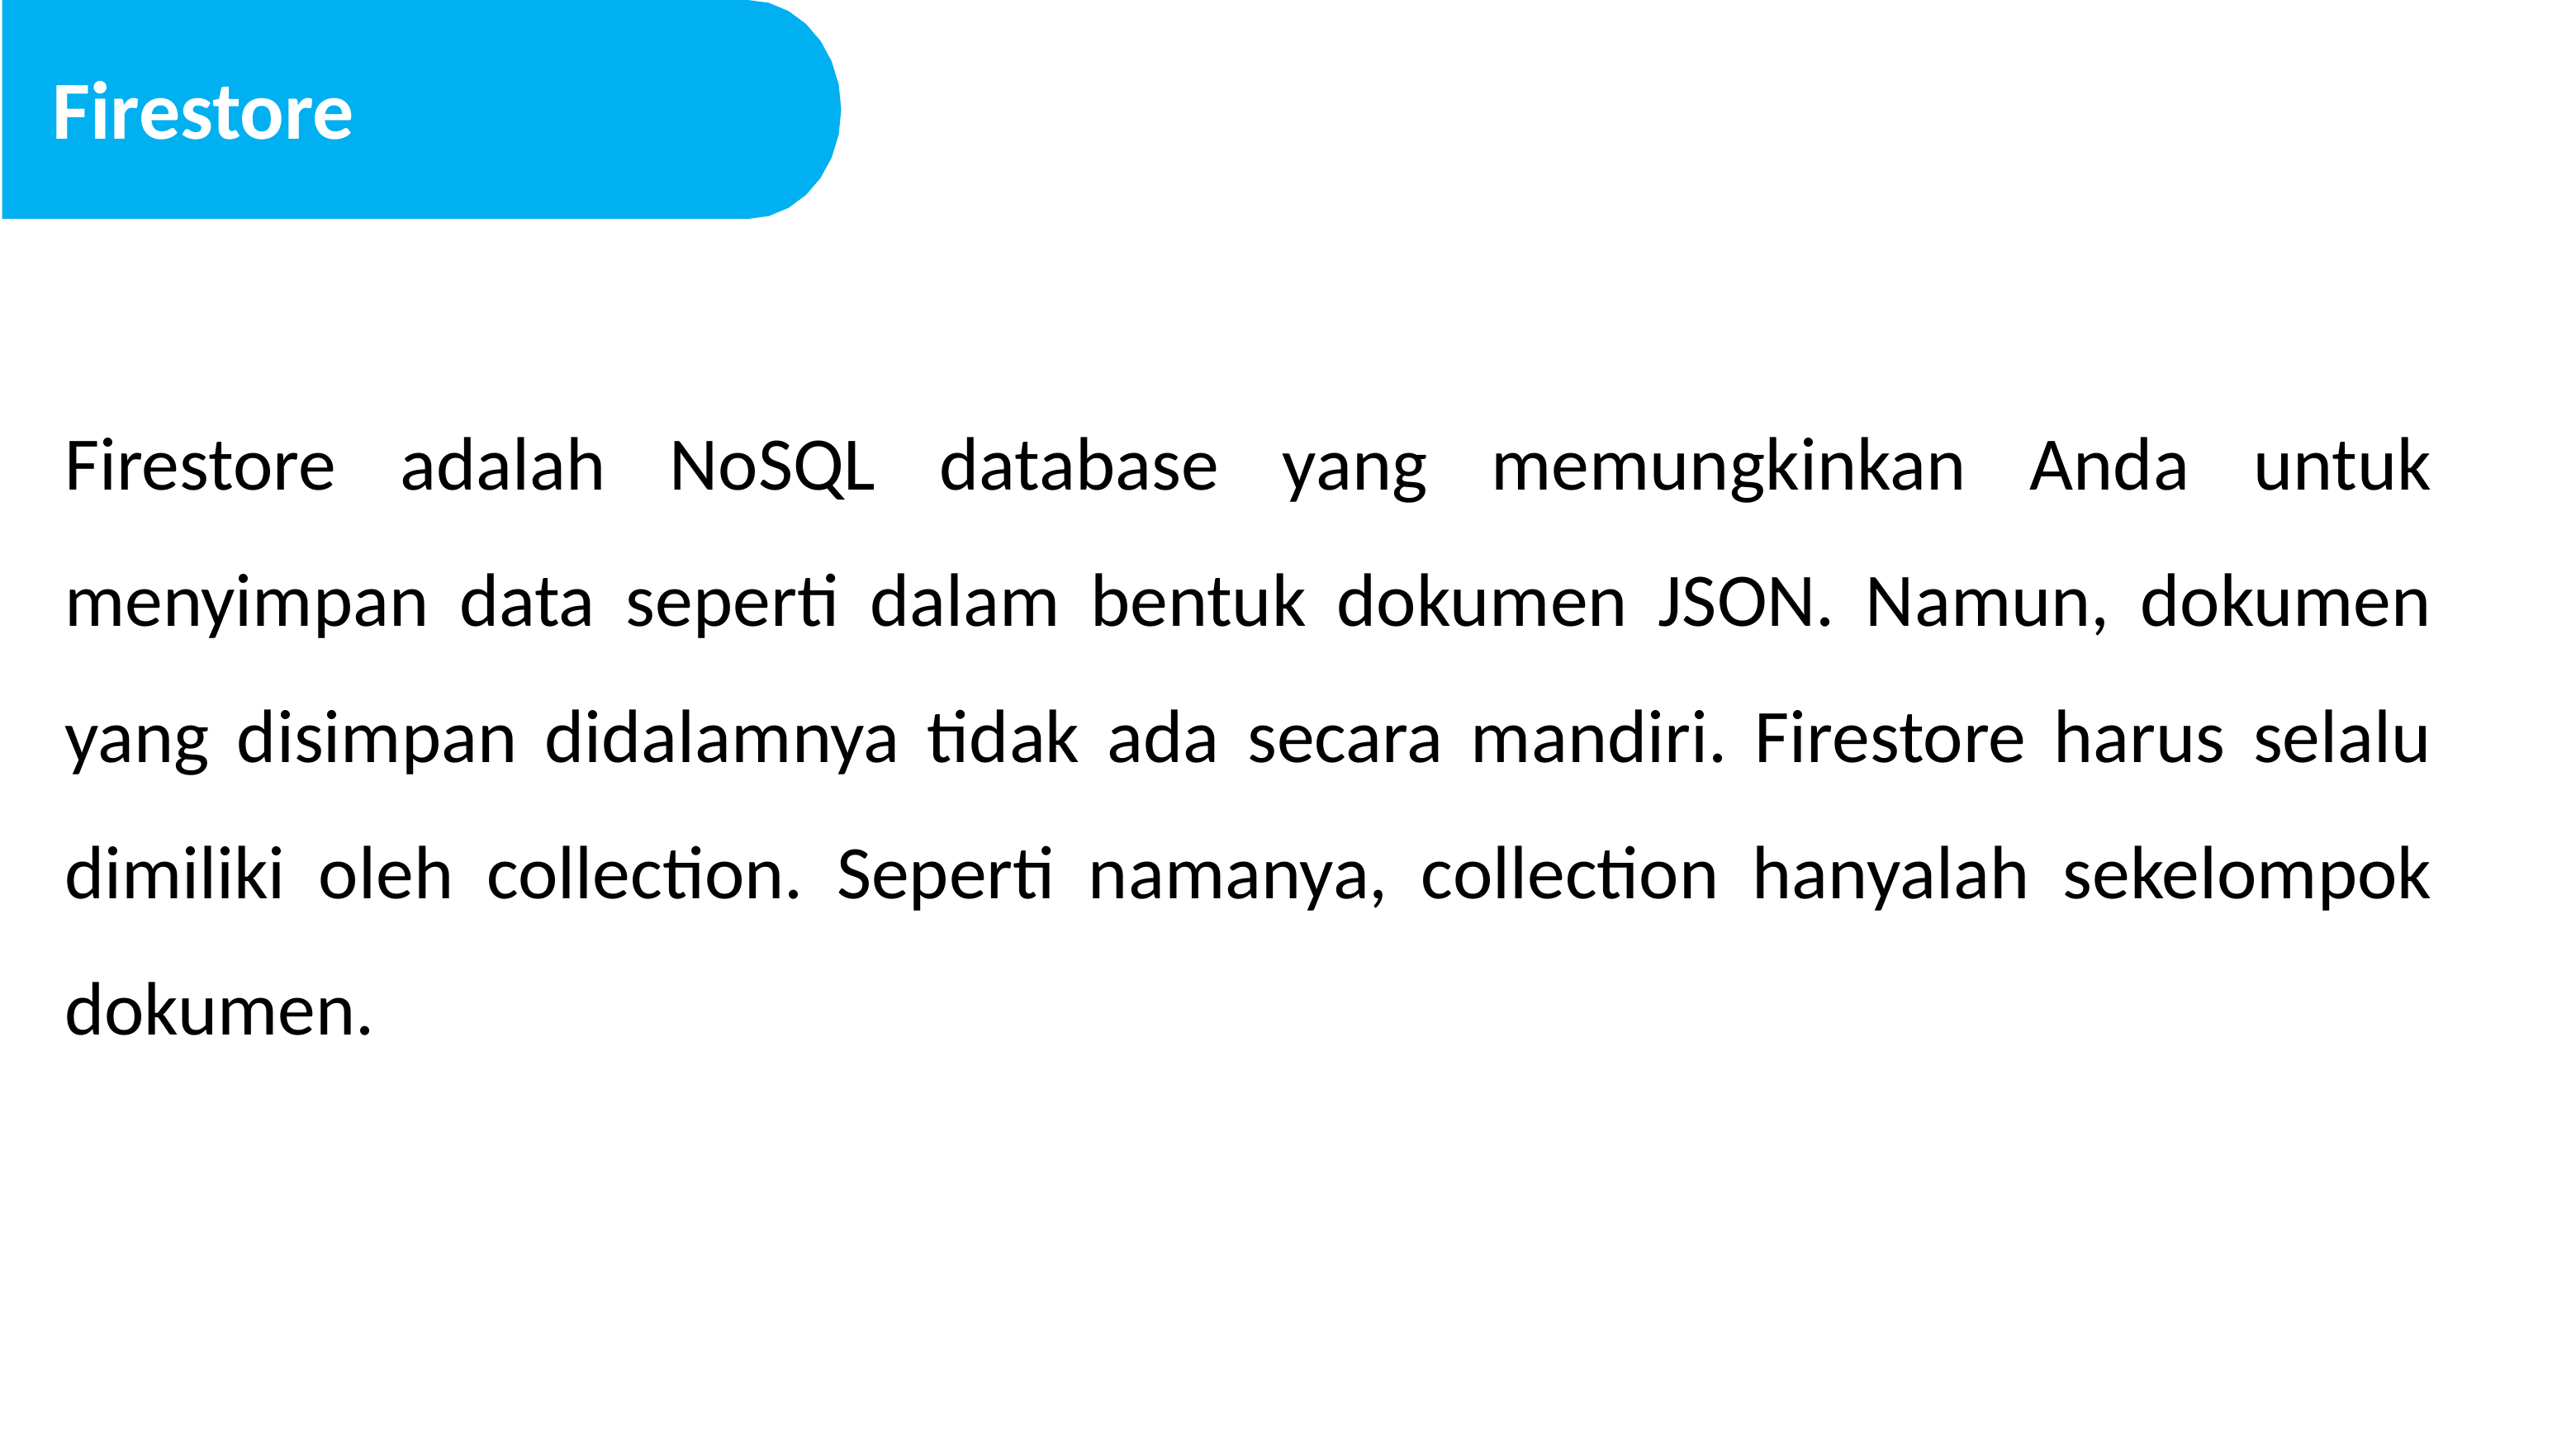

Firestore
Firestore adalah NoSQL database yang memungkinkan Anda untuk menyimpan data seperti dalam bentuk dokumen JSON. Namun, dokumen yang disimpan didalamnya tidak ada secara mandiri. Firestore harus selalu dimiliki oleh collection. Seperti namanya, collection hanyalah sekelompok dokumen.